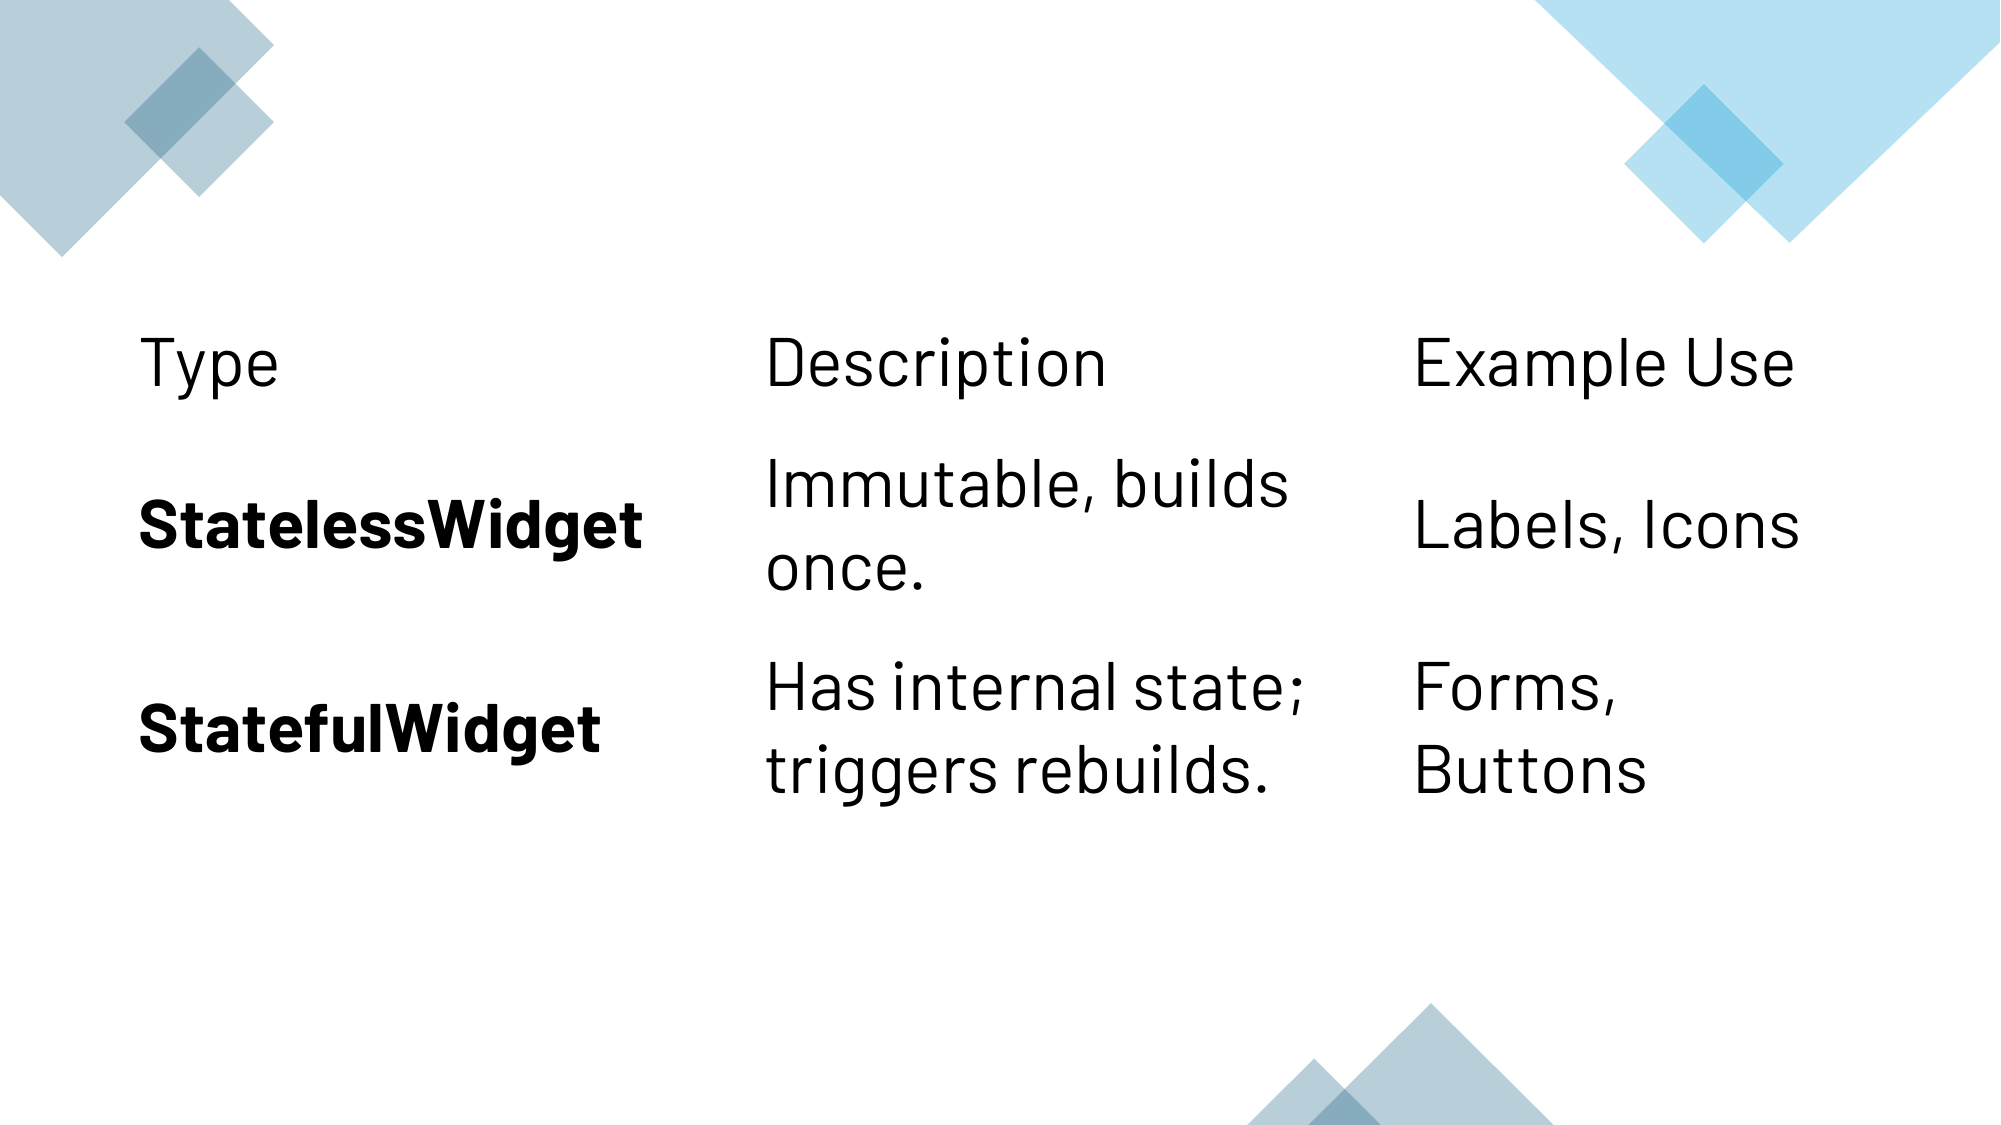

| Type | Description | Example Use |
| --- | --- | --- |
| StatelessWidget | Immutable, builds once. | Labels, Icons |
| StatefulWidget | Has internal state; triggers rebuilds. | Forms, Buttons |